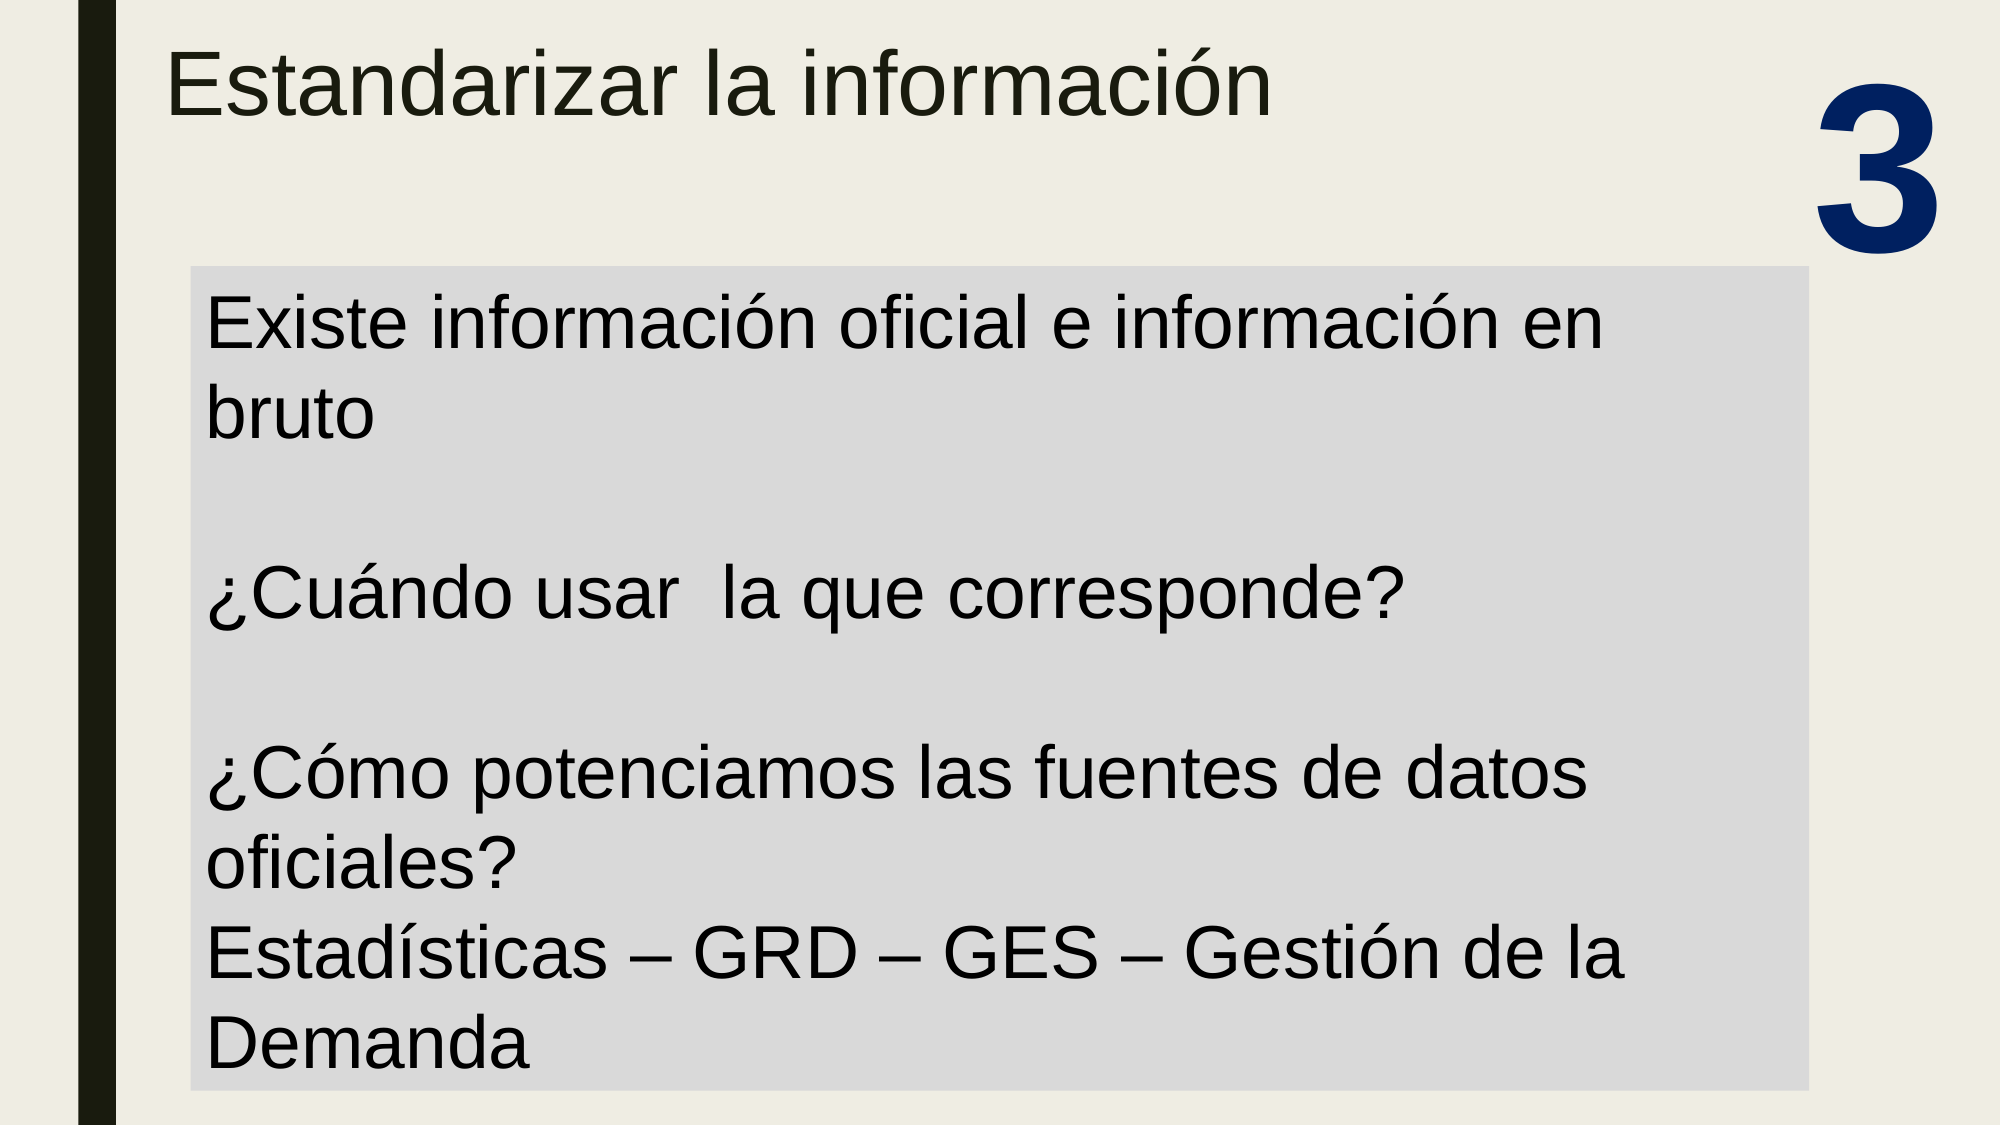

3
# Estandarizar la información
Existe información oficial e información en bruto

¿Cuándo usar  la que corresponde?

¿Cómo potenciamos las fuentes de datos oficiales?
Estadísticas – GRD – GES – Gestión de la Demanda